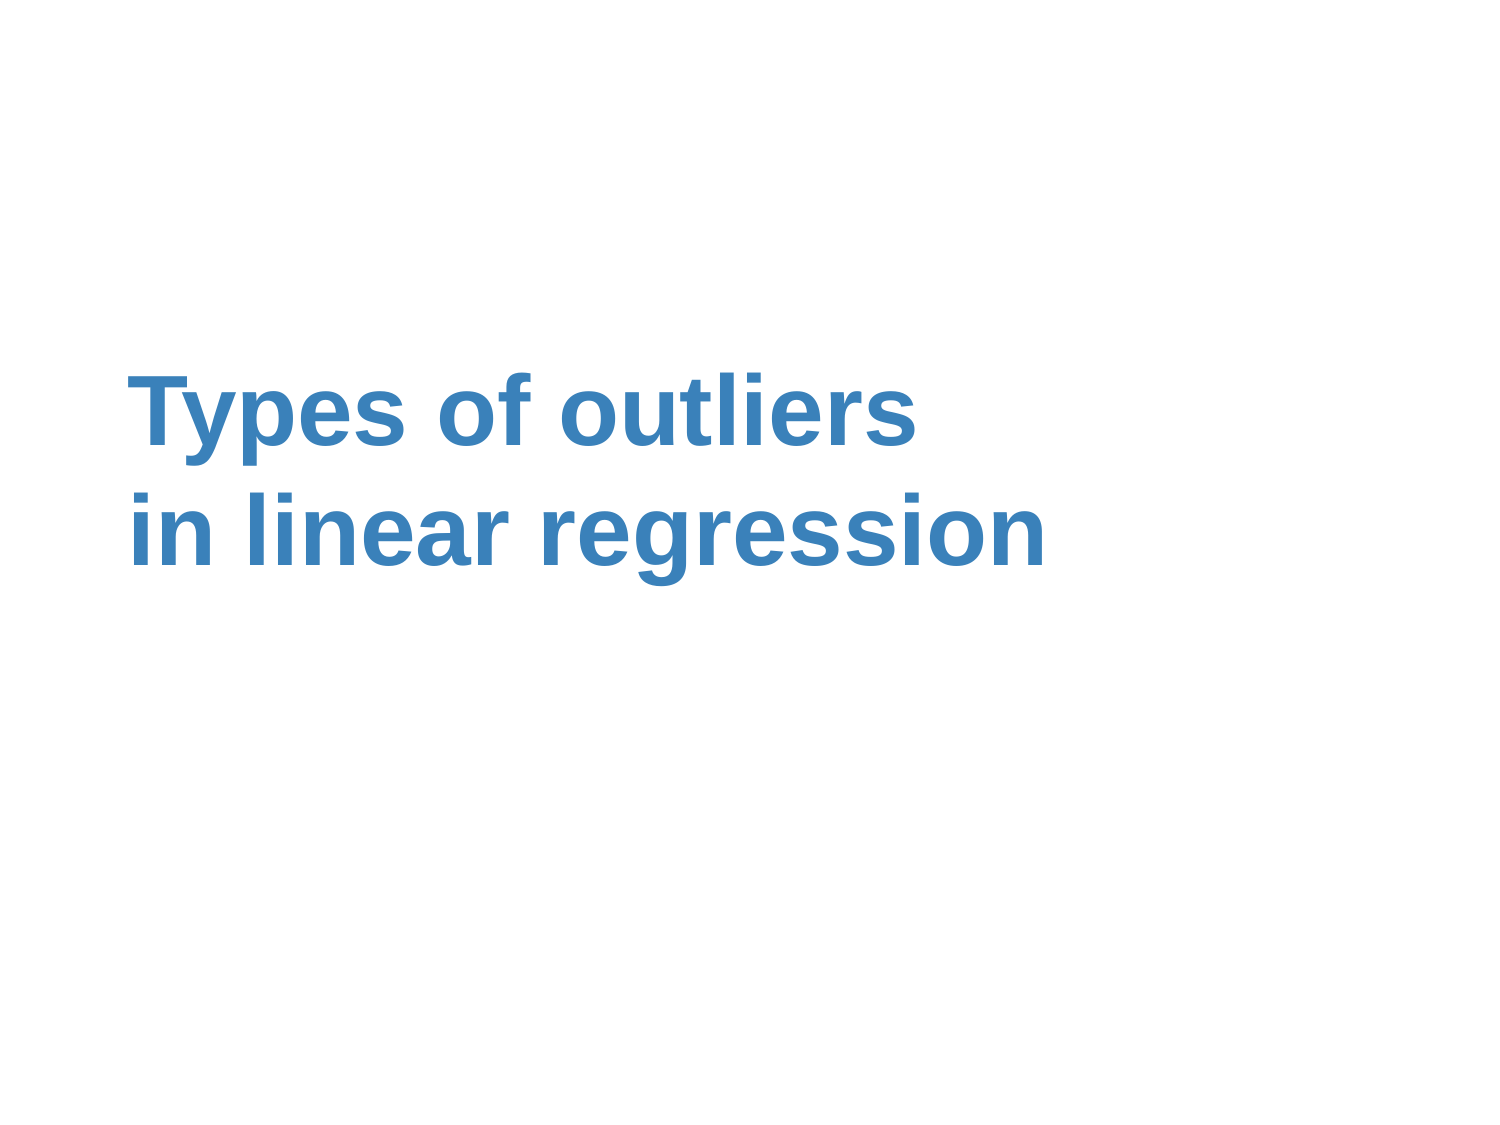

# Types of outliers in linear regression